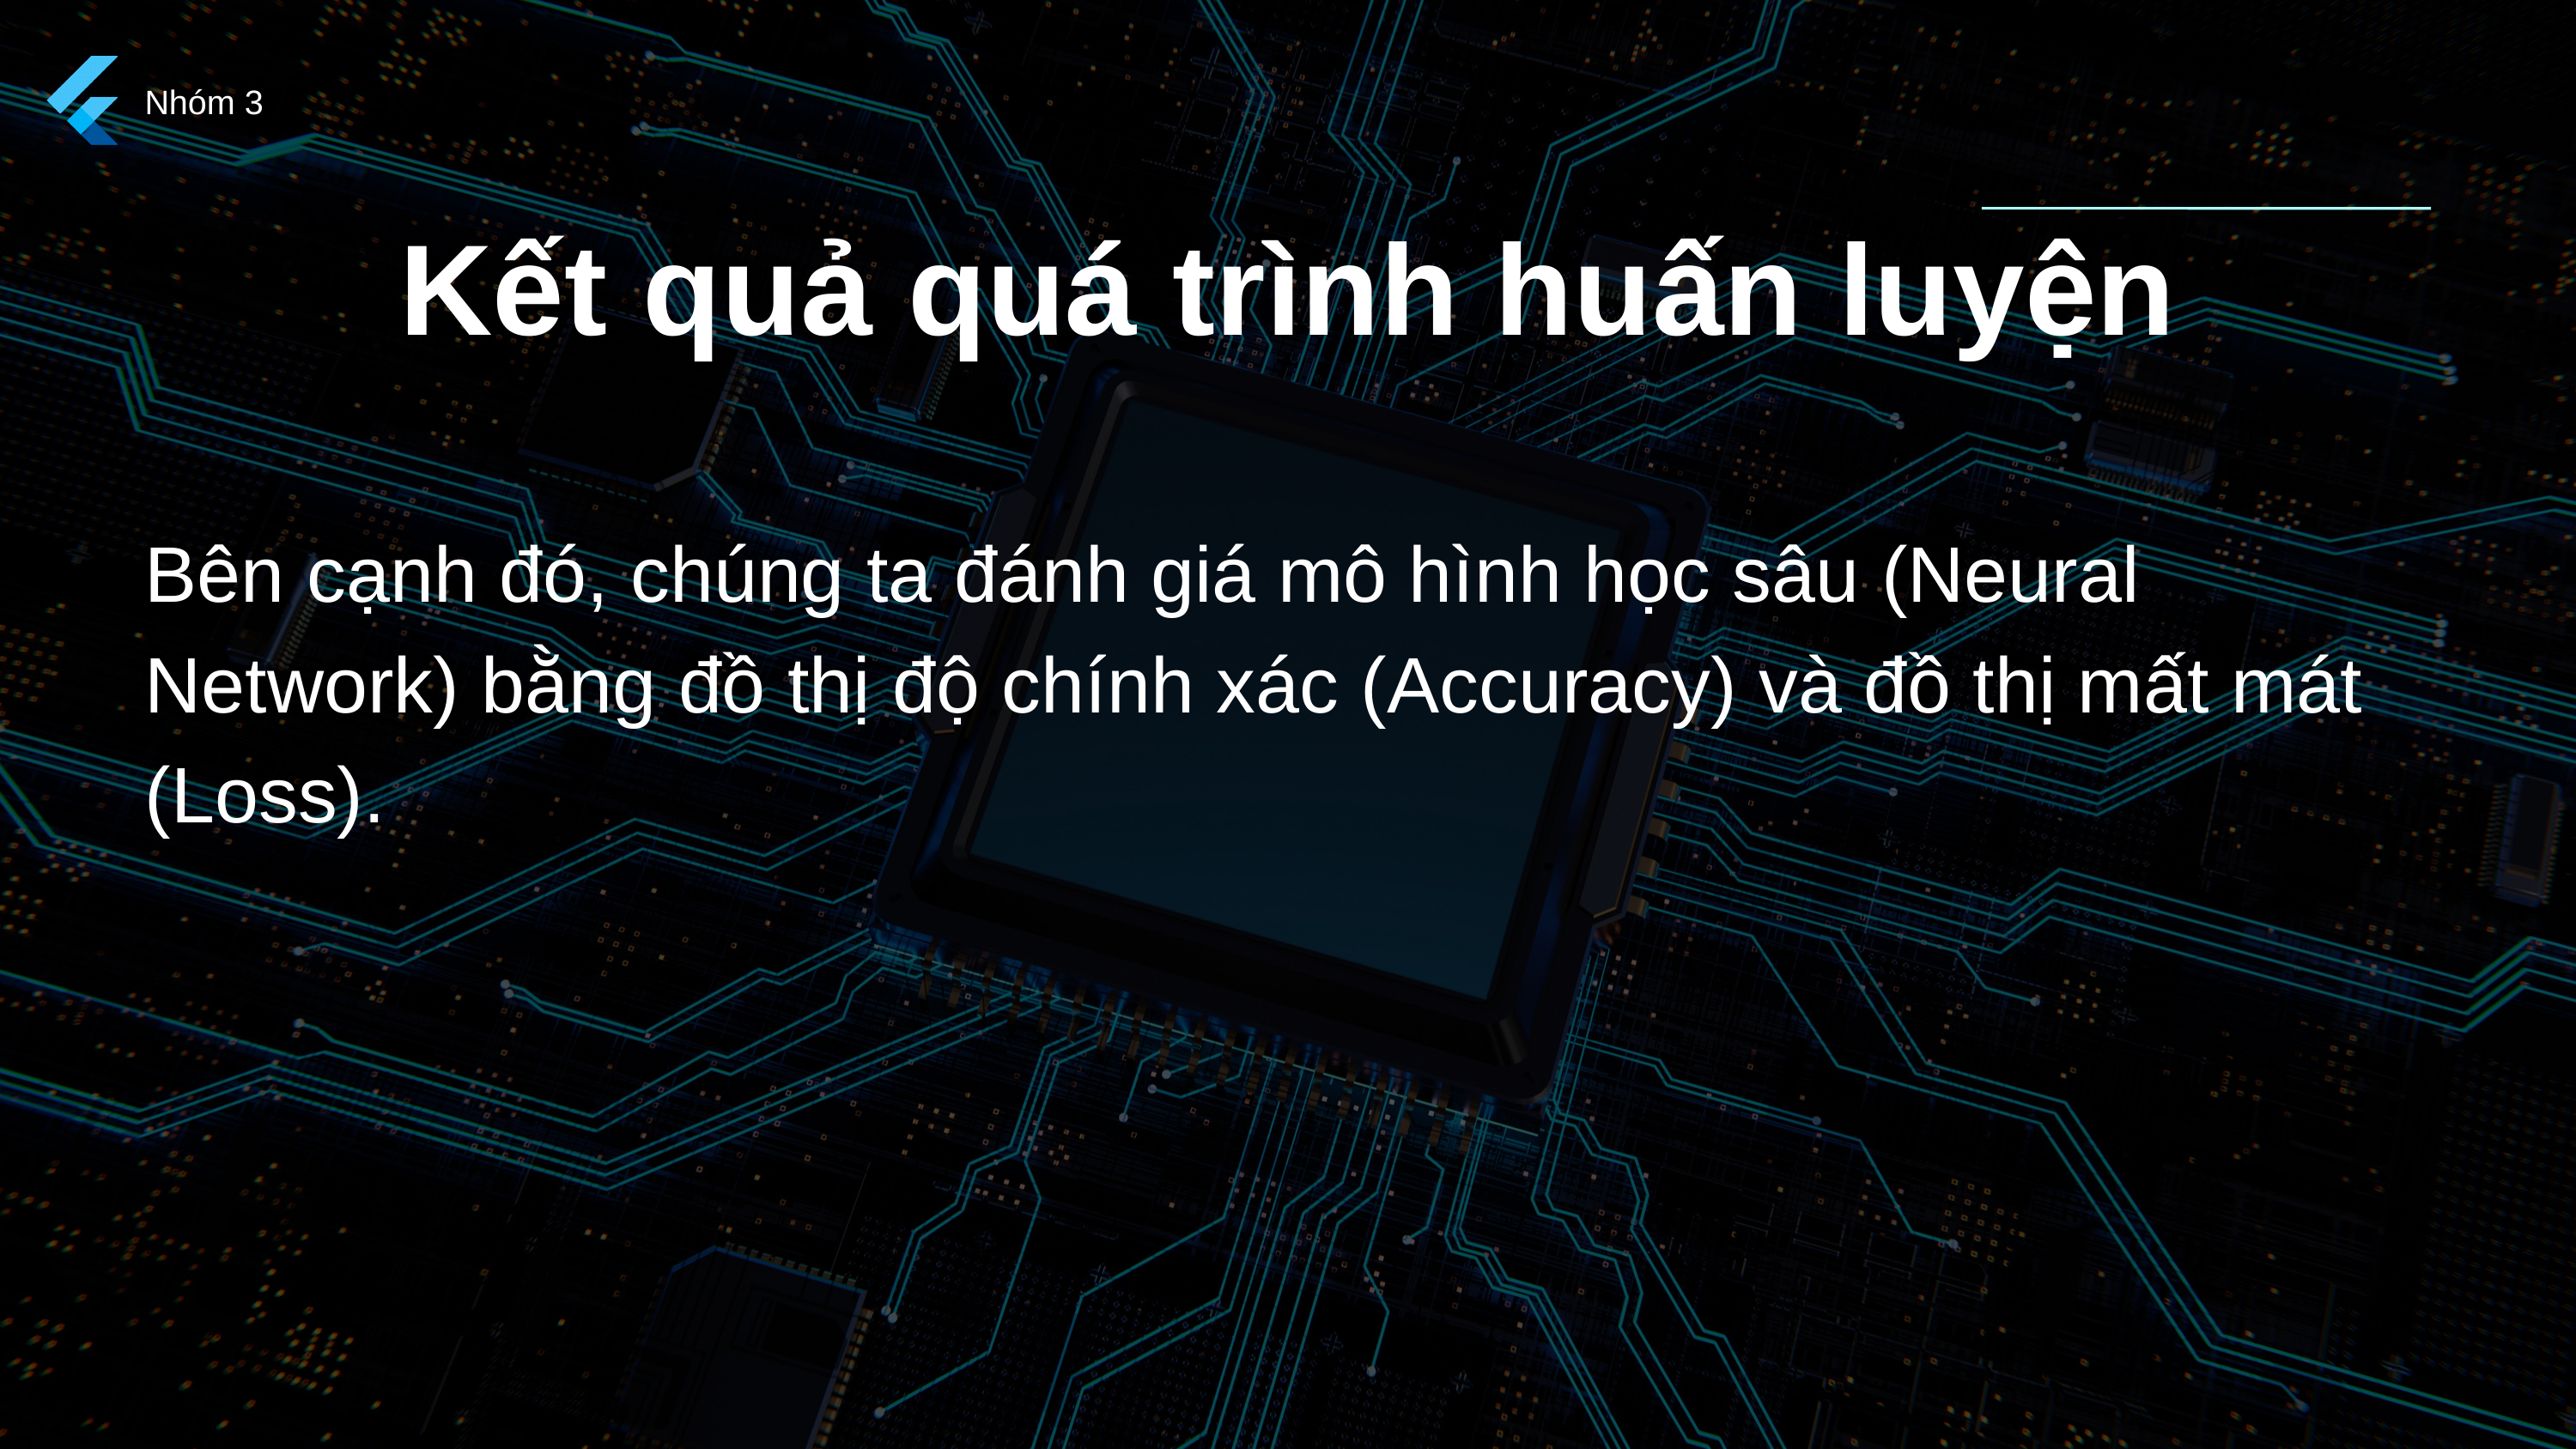

Nhóm 3

Kết quả quá trình huấn luyện
Bên cạnh đó, chúng ta đánh giá mô hình học sâu (Neural Network) bằng đồ thị độ chính xác (Accuracy) và đồ thị mất mát (Loss).